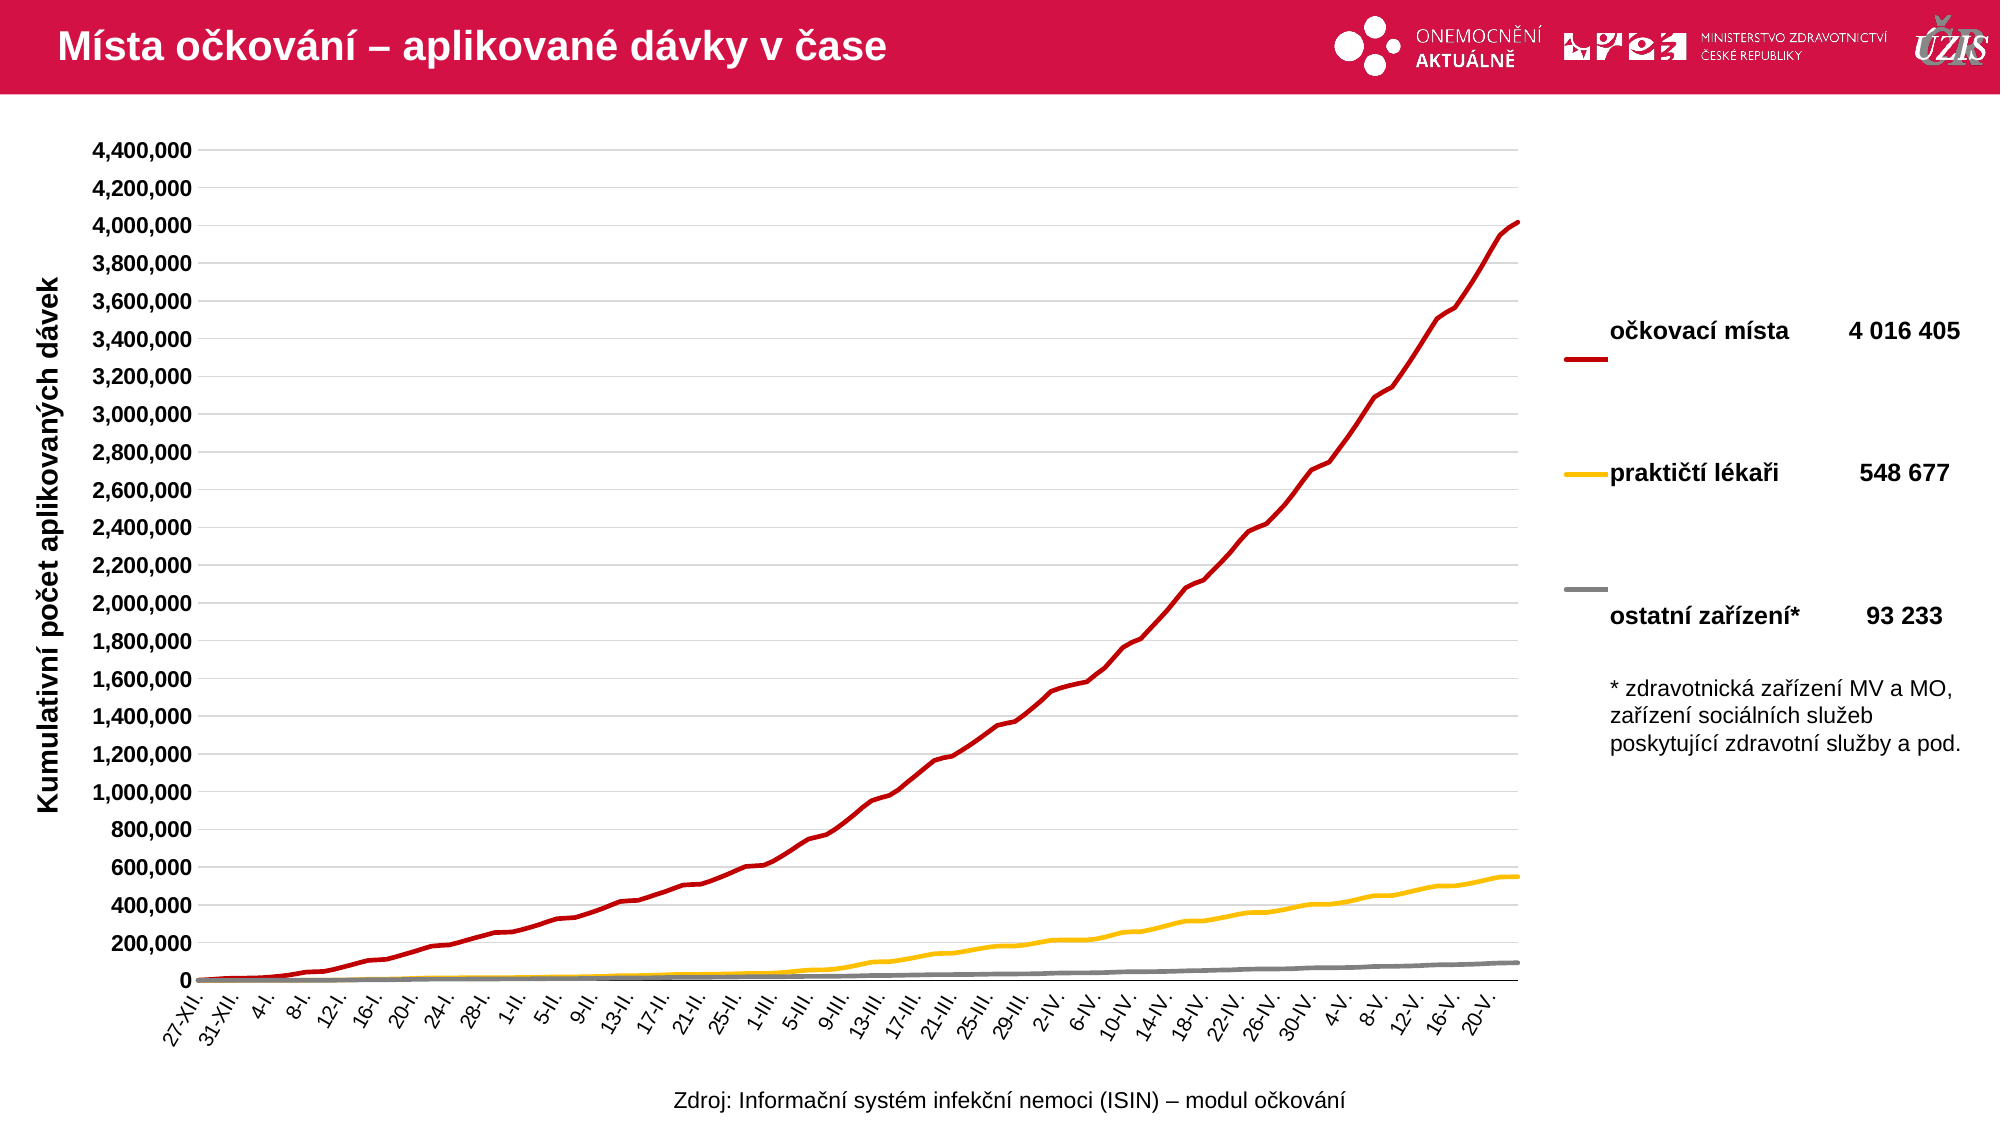

# Místa očkování – aplikované dávky v čase

### Chart

| Category | očkovací místa | praktičtí lékaři | ostatní zařízení |
|---|---|---|---|
| 27-XII. | 1252.0 | 0.0 | 0.0 |
| 28-XII. | 3521.0 | 0.0 | 27.0 |
| 29-XII. | 6912.0 | 0.0 | 82.0 |
| 30-XII. | 10308.0 | 0.0 | 161.0 |
| 31-XII. | 11592.0 | 0.0 | 181.0 |
| 1-I. | 11852.0 | 1.0 | 181.0 |
| 2-I. | 13005.0 | 1.0 | 295.0 |
| 3-I. | 13837.0 | 1.0 | 378.0 |
| 4-I. | 17366.0 | 1.0 | 420.0 |
| 5-I. | 21768.0 | 1.0 | 510.0 |
| 6-I. | 27487.0 | 33.0 | 575.0 |
| 7-I. | 35095.0 | 280.0 | 663.0 |
| 8-I. | 43982.0 | 1131.0 | 856.0 |
| 9-I. | 45747.0 | 1304.0 | 931.0 |
| 10-I. | 47463.0 | 1304.0 | 966.0 |
| 11-I. | 56819.0 | 1669.0 | 1034.0 |
| 12-I. | 69125.0 | 2271.0 | 1482.0 |
| 13-I. | 81270.0 | 3038.0 | 2047.0 |
| 14-I. | 94239.0 | 4509.0 | 2764.0 |
| 15-I. | 106171.0 | 6011.0 | 3270.0 |
| 16-I. | 108753.0 | 6442.0 | 3632.0 |
| 17-I. | 111717.0 | 6708.0 | 3632.0 |
| 18-I. | 124602.0 | 7681.0 | 4033.0 |
| 19-I. | 138455.0 | 8585.0 | 4481.0 |
| 20-I. | 151827.0 | 10578.0 | 5352.0 |
| 21-I. | 166739.0 | 12036.0 | 6253.0 |
| 22-I. | 181172.0 | 13090.0 | 6597.0 |
| 23-I. | 185246.0 | 13161.0 | 6597.0 |
| 24-I. | 188203.0 | 13290.0 | 6617.0 |
| 25-I. | 200330.0 | 13549.0 | 6775.0 |
| 26-I. | 214221.0 | 13824.0 | 7058.0 |
| 27-I. | 227227.0 | 14045.0 | 7310.0 |
| 28-I. | 239874.0 | 14261.0 | 7559.0 |
| 29-I. | 253072.0 | 14833.0 | 7772.0 |
| 30-I. | 254683.0 | 14926.0 | 7868.0 |
| 31-I. | 256515.0 | 14926.0 | 7908.0 |
| 1-II. | 267826.0 | 15309.0 | 8038.0 |
| 2-II. | 281106.0 | 15914.0 | 8434.0 |
| 3-II. | 295601.0 | 16421.0 | 8765.0 |
| 4-II. | 311896.0 | 17462.0 | 9216.0 |
| 5-II. | 326772.0 | 18299.0 | 9558.0 |
| 6-II. | 329942.0 | 18299.0 | 9558.0 |
| 7-II. | 333100.0 | 18462.0 | 9558.0 |
| 8-II. | 347461.0 | 19257.0 | 9766.0 |
| 9-II. | 363102.0 | 20094.0 | 10246.0 |
| 10-II. | 379974.0 | 21090.0 | 11012.0 |
| 11-II. | 399011.0 | 23333.0 | 12117.0 |
| 12-II. | 417735.0 | 25153.0 | 12910.0 |
| 13-II. | 421741.0 | 25598.0 | 13004.0 |
| 14-II. | 424076.0 | 25617.0 | 13004.0 |
| 15-II. | 438804.0 | 26244.0 | 13294.0 |
| 16-II. | 454709.0 | 27321.0 | 13940.0 |
| 17-II. | 469619.0 | 29269.0 | 14985.0 |
| 18-II. | 487366.0 | 30767.0 | 15984.0 |
| 19-II. | 504863.0 | 31833.0 | 16465.0 |
| 20-II. | 507719.0 | 32062.0 | 16470.0 |
| 21-II. | 509705.0 | 32089.0 | 16485.0 |
| 22-II. | 524755.0 | 32633.0 | 16948.0 |
| 23-II. | 543276.0 | 33460.0 | 17378.0 |
| 24-II. | 562129.0 | 33957.0 | 17790.0 |
| 25-II. | 583689.0 | 35151.0 | 18438.0 |
| 26-II. | 603452.0 | 36310.0 | 18890.0 |
| 27-II. | 606678.0 | 36553.0 | 18900.0 |
| 28-II. | 609488.0 | 36623.0 | 18900.0 |
| 1-III. | 630109.0 | 38508.0 | 19074.0 |
| 2-III. | 657571.0 | 41147.0 | 19547.0 |
| 3-III. | 687555.0 | 45559.0 | 20135.0 |
| 4-III. | 719653.0 | 50368.0 | 20862.0 |
| 5-III. | 748761.0 | 54466.0 | 21550.0 |
| 6-III. | 760352.0 | 55655.0 | 21572.0 |
| 7-III. | 772042.0 | 56023.0 | 21666.0 |
| 8-III. | 801464.0 | 60452.0 | 22122.0 |
| 9-III. | 836511.0 | 67254.0 | 22608.0 |
| 10-III. | 874456.0 | 76337.0 | 23397.0 |
| 11-III. | 915878.0 | 86353.0 | 24663.0 |
| 12-III. | 951526.0 | 96462.0 | 25675.0 |
| 13-III. | 967204.0 | 98598.0 | 26107.0 |
| 14-III. | 979827.0 | 98990.0 | 26245.0 |
| 15-III. | 1009417.0 | 105425.0 | 27030.0 |
| 16-III. | 1049410.0 | 113649.0 | 27841.0 |
| 17-III. | 1087324.0 | 122515.0 | 28662.0 |
| 18-III. | 1126593.0 | 132178.0 | 29634.0 |
| 19-III. | 1164615.0 | 140986.0 | 30361.0 |
| 20-III. | 1178931.0 | 143227.0 | 30775.0 |
| 21-III. | 1187426.0 | 143540.0 | 30833.0 |
| 22-III. | 1216559.0 | 150640.0 | 31054.0 |
| 23-III. | 1247362.0 | 159066.0 | 31334.0 |
| 24-III. | 1280229.0 | 167727.0 | 31943.0 |
| 25-III. | 1315230.0 | 175625.0 | 32879.0 |
| 26-III. | 1350102.0 | 181532.0 | 34011.0 |
| 27-III. | 1361925.0 | 182562.0 | 34314.0 |
| 28-III. | 1371361.0 | 182655.0 | 34369.0 |
| 29-III. | 1406077.0 | 186993.0 | 34610.0 |
| 30-III. | 1444439.0 | 194725.0 | 34985.0 |
| 31-III. | 1484742.0 | 203446.0 | 35730.0 |
| 1-IV. | 1530817.0 | 212364.0 | 37877.0 |
| 2-IV. | 1547808.0 | 213742.0 | 38949.0 |
| 3-IV. | 1561047.0 | 214123.0 | 39724.0 |
| 4-IV. | 1572084.0 | 214125.0 | 39874.0 |
| 5-IV. | 1581453.0 | 214196.0 | 39876.0 |
| 6-IV. | 1620567.0 | 219449.0 | 40600.0 |
| 7-IV. | 1655486.0 | 228978.0 | 41308.0 |
| 8-IV. | 1709178.0 | 241936.0 | 43418.0 |
| 9-IV. | 1763280.0 | 254504.0 | 45193.0 |
| 10-IV. | 1790411.0 | 257231.0 | 45726.0 |
| 11-IV. | 1809522.0 | 257686.0 | 45786.0 |
| 12-IV. | 1861198.0 | 267543.0 | 46491.0 |
| 13-IV. | 1910693.0 | 278939.0 | 46906.0 |
| 14-IV. | 1963018.0 | 291175.0 | 47787.0 |
| 15-IV. | 2021725.0 | 303923.0 | 49088.0 |
| 16-IV. | 2079845.0 | 314014.0 | 50502.0 |
| 17-IV. | 2103451.0 | 314684.0 | 51661.0 |
| 18-IV. | 2120663.0 | 314847.0 | 52105.0 |
| 19-IV. | 2169947.0 | 322664.0 | 53776.0 |
| 20-IV. | 2217288.0 | 331773.0 | 54866.0 |
| 21-IV. | 2268376.0 | 341223.0 | 55564.0 |
| 22-IV. | 2327365.0 | 351338.0 | 57558.0 |
| 23-IV. | 2379170.0 | 358827.0 | 59392.0 |
| 24-IV. | 2400489.0 | 359533.0 | 60103.0 |
| 25-IV. | 2418666.0 | 359717.0 | 60164.0 |
| 26-IV. | 2467206.0 | 366490.0 | 60618.0 |
| 27-IV. | 2517213.0 | 375345.0 | 61271.0 |
| 28-IV. | 2577273.0 | 385185.0 | 61974.0 |
| 29-IV. | 2642814.0 | 395952.0 | 64513.0 |
| 30-IV. | 2703870.0 | 402778.0 | 66499.0 |
| 1-V. | 2725569.0 | 403229.0 | 66719.0 |
| 2-V. | 2746153.0 | 403353.0 | 66938.0 |
| 3-V. | 2810602.0 | 408727.0 | 67549.0 |
| 4-V. | 2874355.0 | 416689.0 | 68127.0 |
| 5-V. | 2942875.0 | 427090.0 | 68822.0 |
| 6-V. | 3016401.0 | 439027.0 | 71292.0 |
| 7-V. | 3088956.0 | 448387.0 | 73748.0 |
| 8-V. | 3118339.0 | 449171.0 | 74337.0 |
| 9-V. | 3143142.0 | 449472.0 | 74397.0 |
| 10-V. | 3210256.0 | 458487.0 | 75389.0 |
| 11-V. | 3279947.0 | 469628.0 | 76494.0 |
| 12-V. | 3353829.0 | 480540.0 | 77939.0 |
| 13-V. | 3430732.0 | 491439.0 | 80686.0 |
| 14-V. | 3505643.0 | 499657.0 | 82353.0 |
| 15-V. | 3537940.0 | 500449.0 | 82902.0 |
| 16-V. | 3564156.0 | 500613.0 | 83263.0 |
| 17-V. | 3633457.0 | 507568.0 | 84494.0 |
| 18-V. | 3705821.0 | 516852.0 | 85885.0 |
| 19-V. | 3783922.0 | 526698.0 | 87779.0 |
| 20-V. | 3867622.0 | 538179.0 | 90300.0 |
| 21-V. | 3947636.0 | 547448.0 | 92265.0 |
| 22-V. | 3987453.0 | 548473.0 | 92729.0 |
| 23-V. | 4016405.0 | 548677.0 | 93233.0 |
| očkovací místa | 4 016 405 |
| --- | --- |
| praktičtí lékaři | 548 677 |
| ostatní zařízení\* | 93 233 |
Kumulativní počet aplikovaných dávek
* zdravotnická zařízení MV a MO, zařízení sociálních služeb poskytující zdravotní služby a pod.
Zdroj: Informační systém infekční nemoci (ISIN) – modul očkování